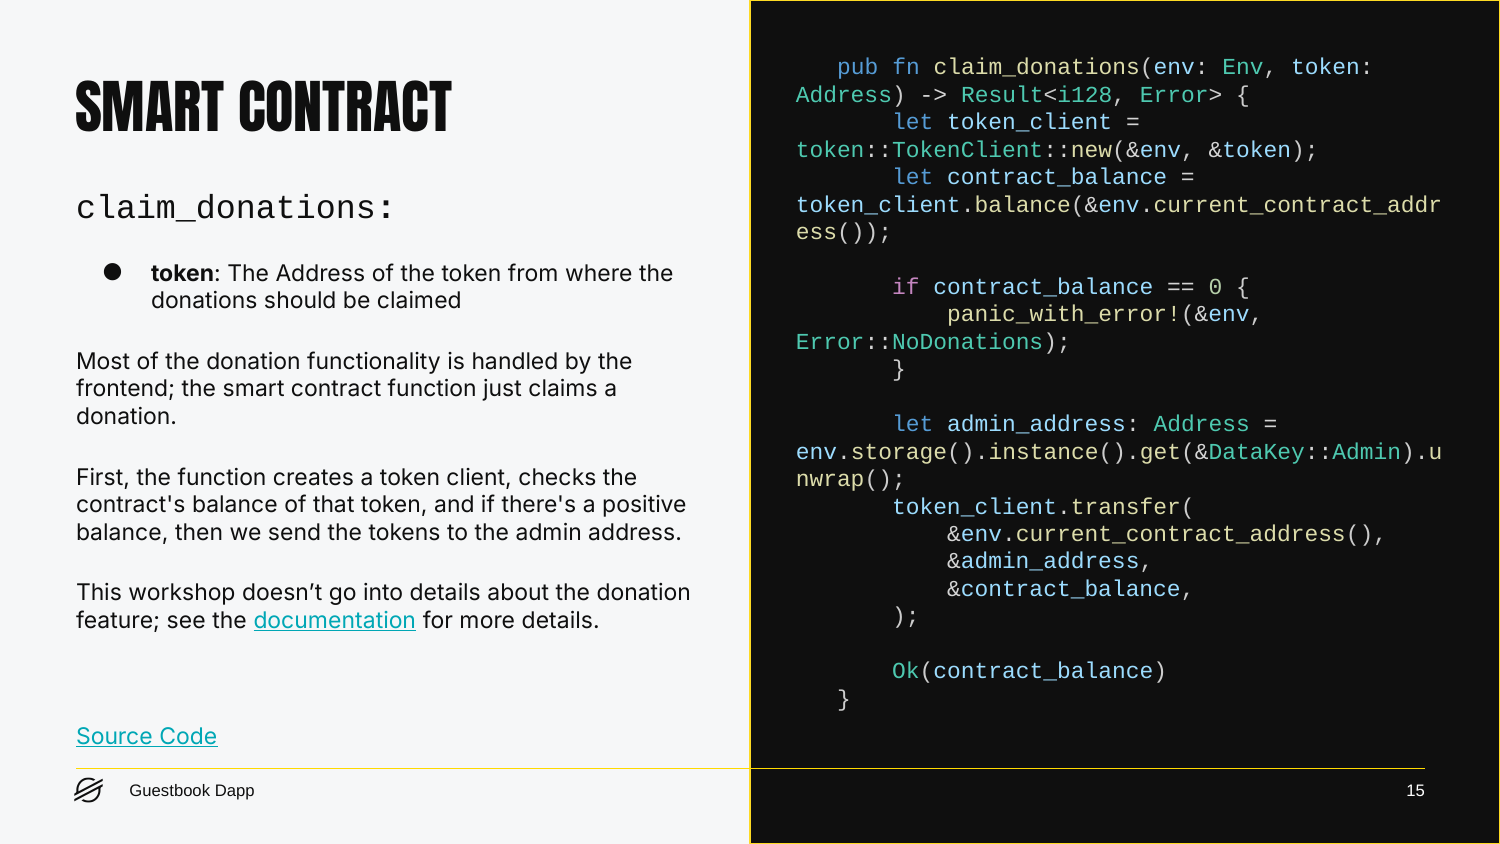

pub fn claim_donations(env: Env, token: Address) -> Result<i128, Error> {
       let token_client = token::TokenClient::new(&env, &token);
       let contract_balance = token_client.balance(&env.current_contract_address());

       if contract_balance == 0 {
           panic_with_error!(&env, Error::NoDonations);
       }

       let admin_address: Address = env.storage().instance().get(&DataKey::Admin).unwrap();
       token_client.transfer(
           &env.current_contract_address(),
           &admin_address,
           &contract_balance,
       );

       Ok(contract_balance)
   }
# SMART CONTRACT
claim_donations:
token: The Address of the token from where the donations should be claimed
Most of the donation functionality is handled by the frontend; the smart contract function just claims a donation.
First, the function creates a token client, checks the contract's balance of that token, and if there's a positive balance, then we send the tokens to the admin address.
This workshop doesn’t go into details about the donation feature; see the documentation for more details.
Source Code
15
Guestbook Dapp